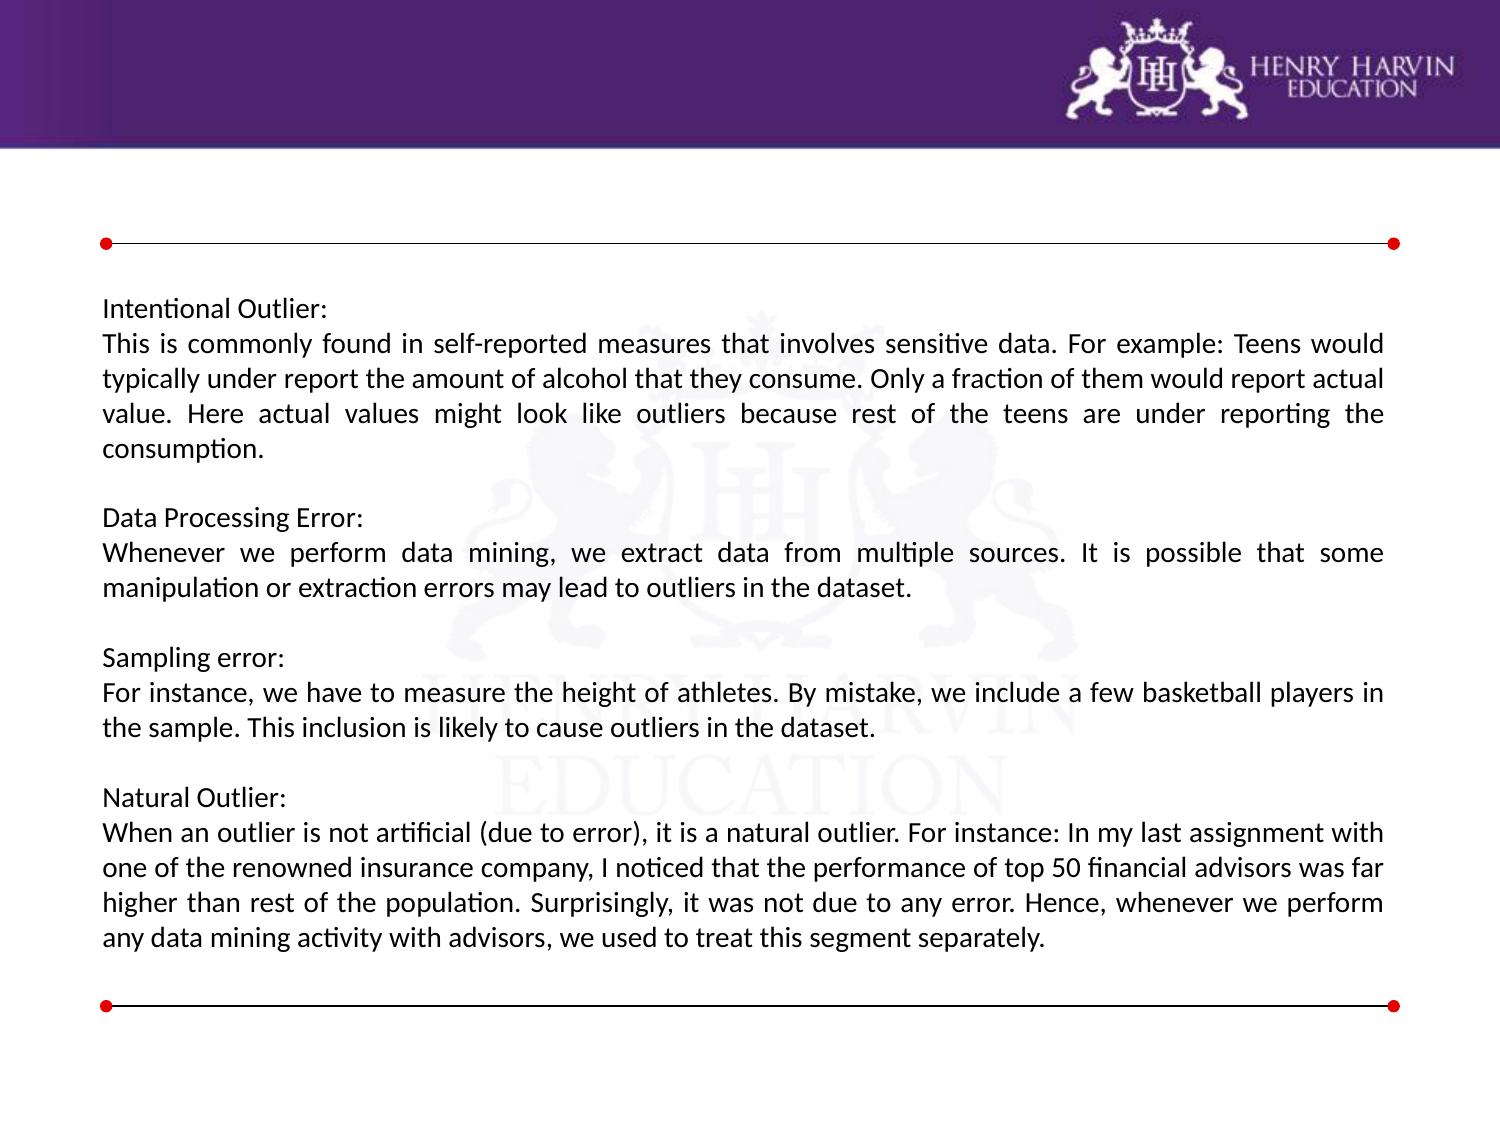

Intentional Outlier:
This is commonly found in self-reported measures that involves sensitive data. For example: Teens would typically under report the amount of alcohol that they consume. Only a fraction of them would report actual value. Here actual values might look like outliers because rest of the teens are under reporting the consumption.

Data Processing Error:
Whenever we perform data mining, we extract data from multiple sources. It is possible that some manipulation or extraction errors may lead to outliers in the dataset.

Sampling error:
For instance, we have to measure the height of athletes. By mistake, we include a few basketball players in the sample. This inclusion is likely to cause outliers in the dataset.

Natural Outlier:
When an outlier is not artificial (due to error), it is a natural outlier. For instance: In my last assignment with one of the renowned insurance company, I noticed that the performance of top 50 financial advisors was far higher than rest of the population. Surprisingly, it was not due to any error. Hence, whenever we perform any data mining activity with advisors, we used to treat this segment separately.